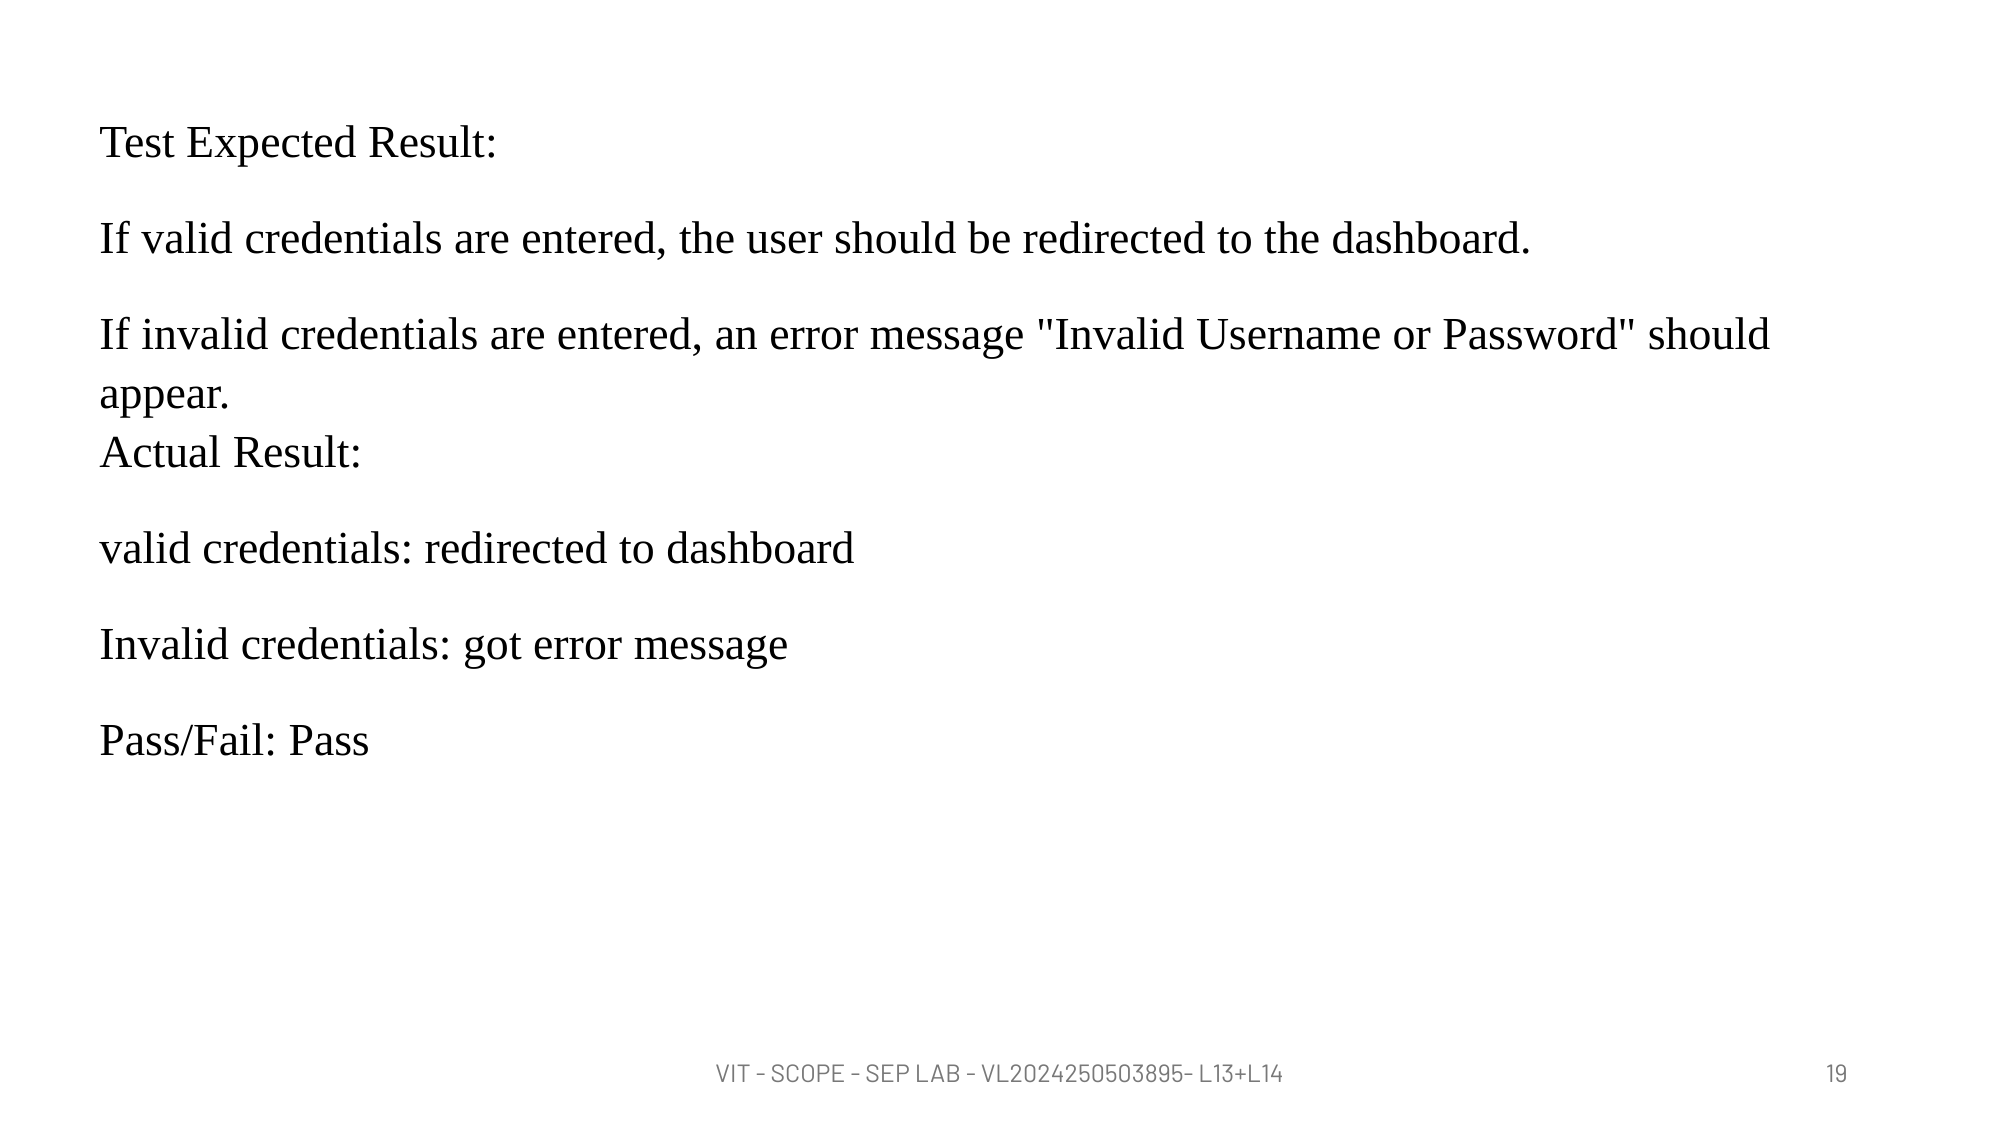

Test Expected Result:
If valid credentials are entered, the user should be redirected to the dashboard.
If invalid credentials are entered, an error message "Invalid Username or Password" should appear.
Actual Result:
valid credentials: redirected to dashboard
Invalid credentials: got error message
Pass/Fail: Pass
VIT - SCOPE - SEP LAB - VL2024250503895- L13+L14
19